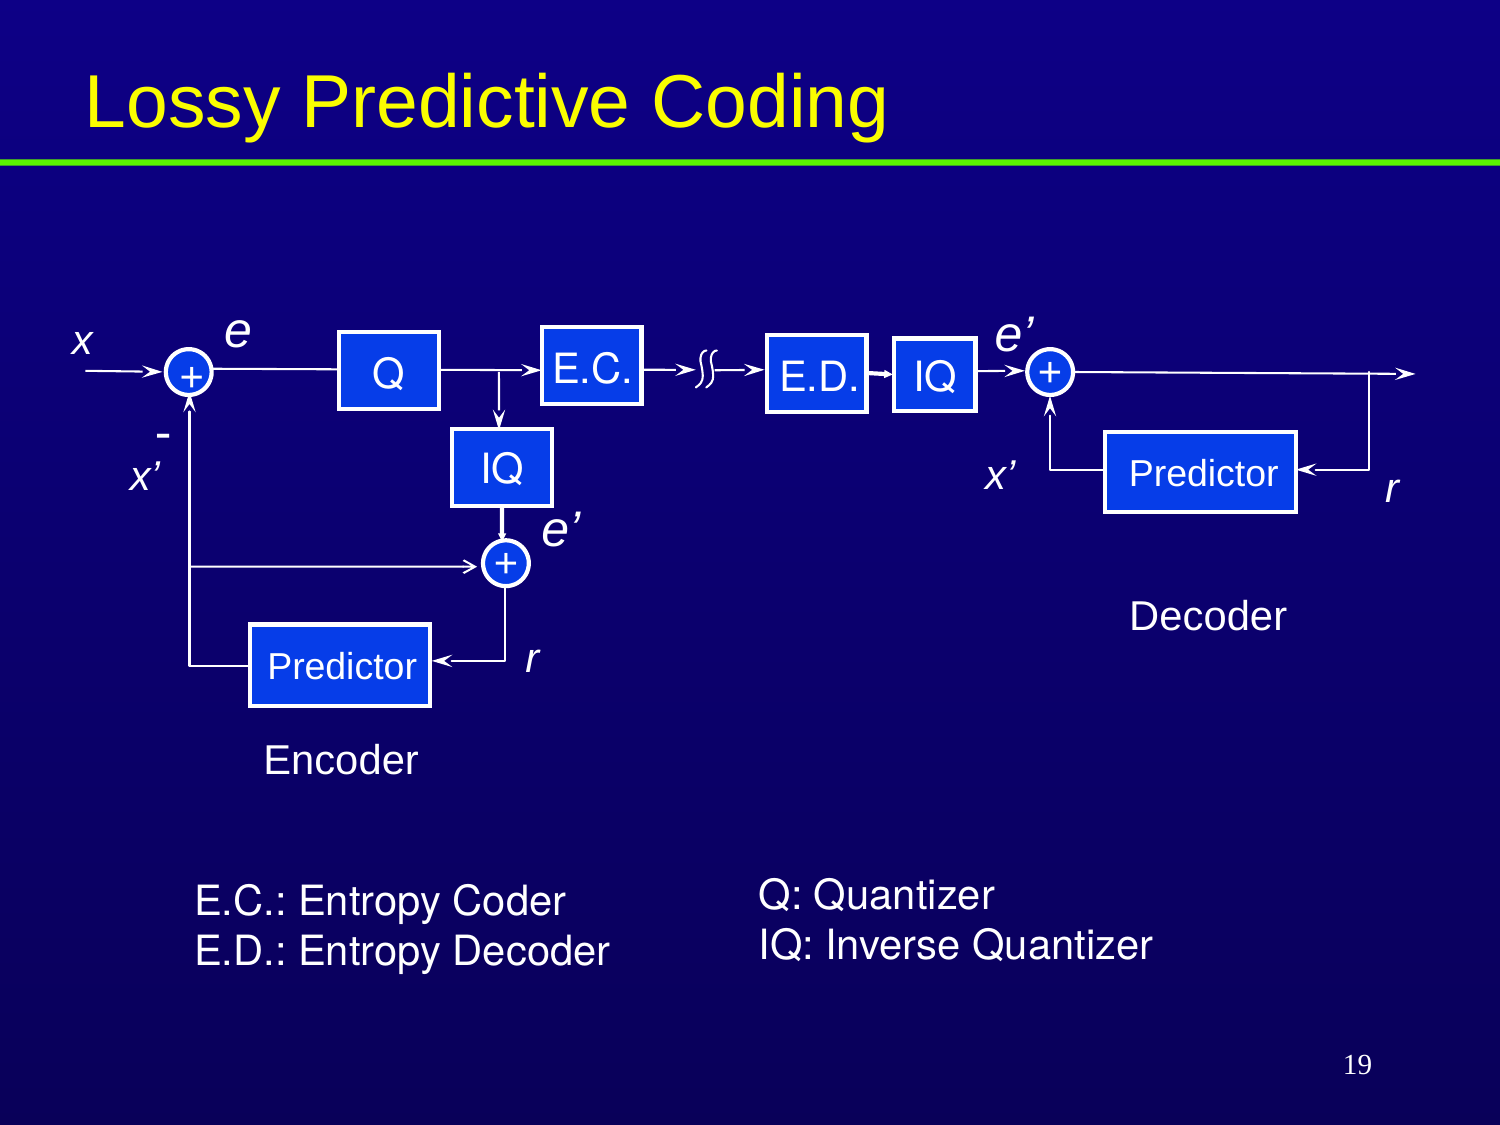

Lossy Predictive Coding
e
 e’
x

E.C.

+

Q
+
IQ
E.D.

-

IQ
x’
x’
Predictor
r
 e’

+

Decoder
r

Predictor
Encoder
Q: Quantizer
IQ: Inverse Quantizer
E.C.: Entropy Coder
E.D.: Entropy Decoder
19